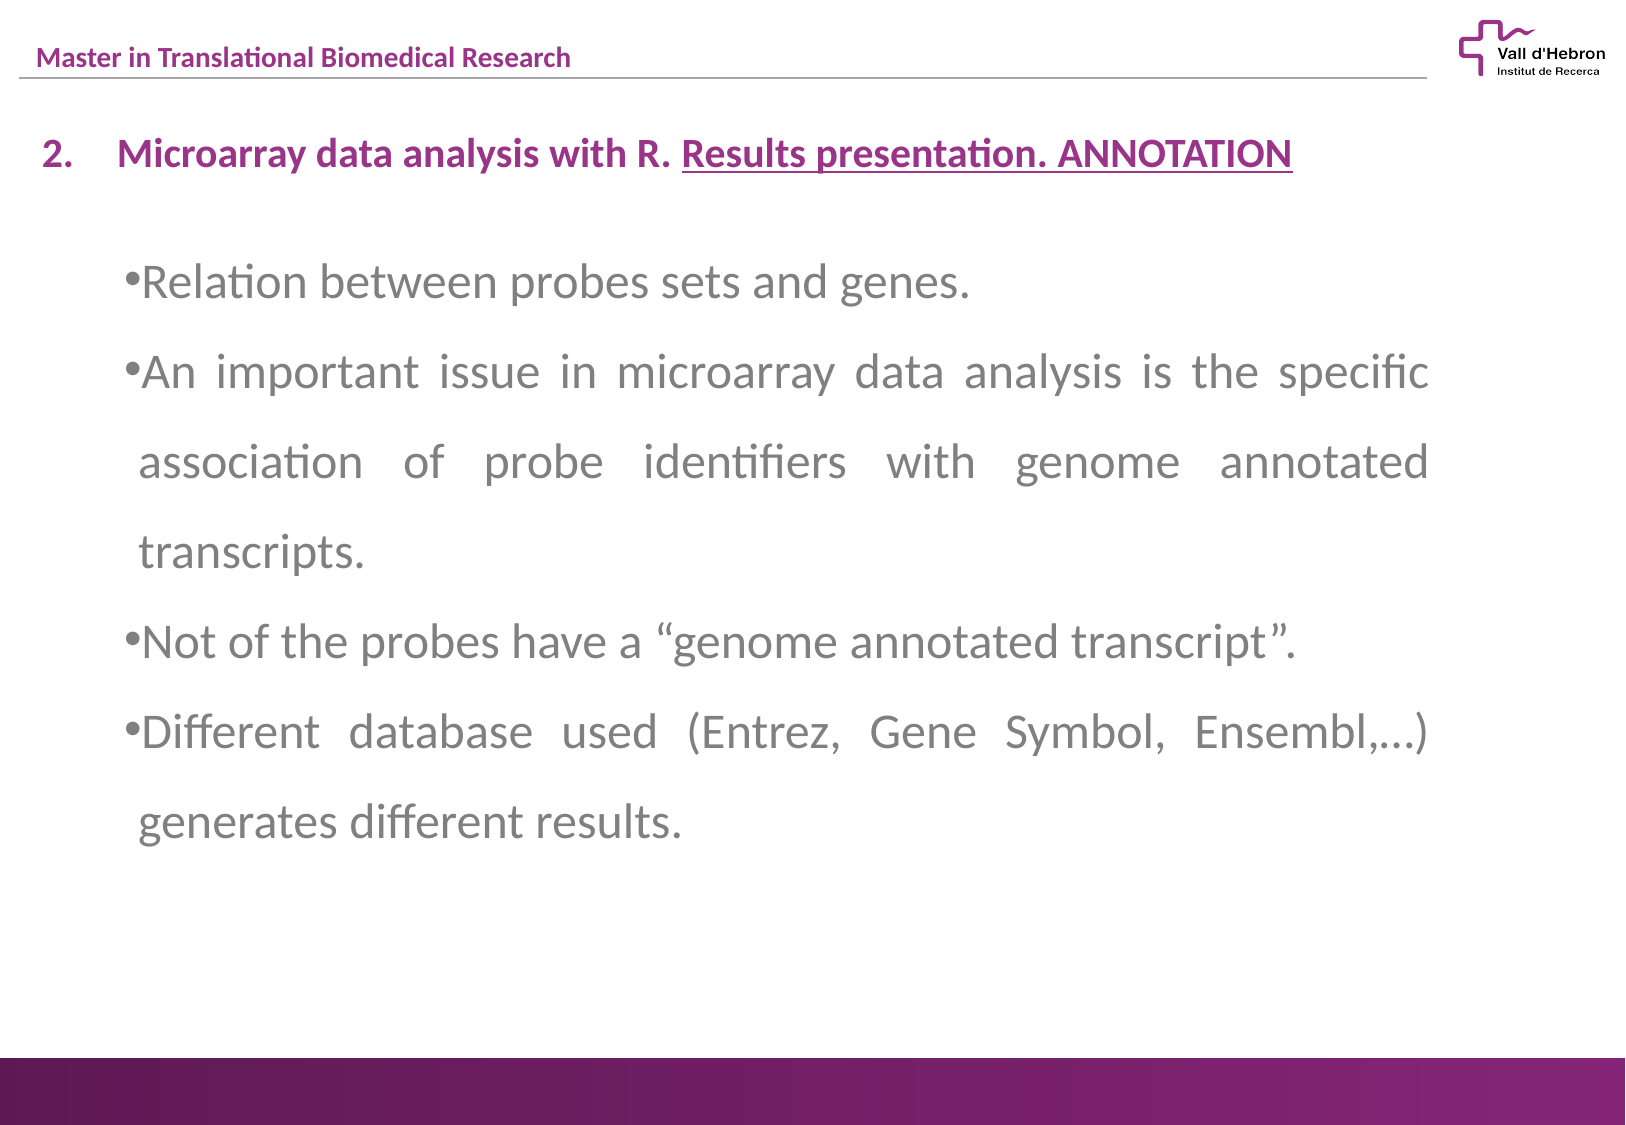

Microarray data analysis with R. Results presentation. ANNOTATION
Relation between probes sets and genes.
An important issue in microarray data analysis is the specific association of probe identifiers with genome annotated transcripts.
Not of the probes have a “genome annotated transcript”.
Different database used (Entrez, Gene Symbol, Ensembl,…) generates different results.